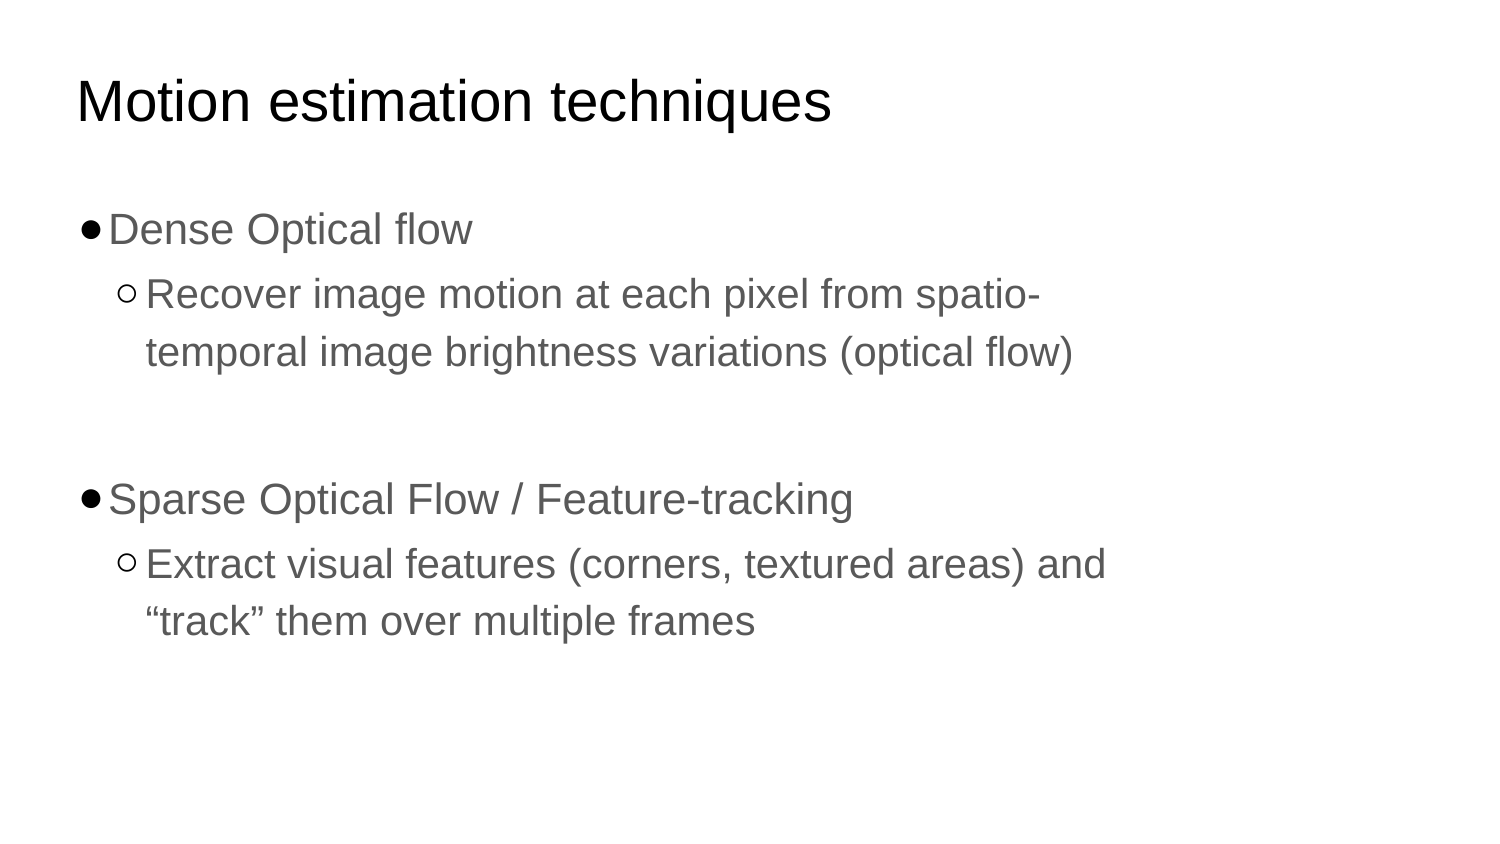

# Motion estimation techniques
Dense Optical flow
Recover image motion at each pixel from spatio-temporal image brightness variations (optical flow)

Sparse Optical Flow / Feature-tracking
Extract visual features (corners, textured areas) and “track” them over multiple frames